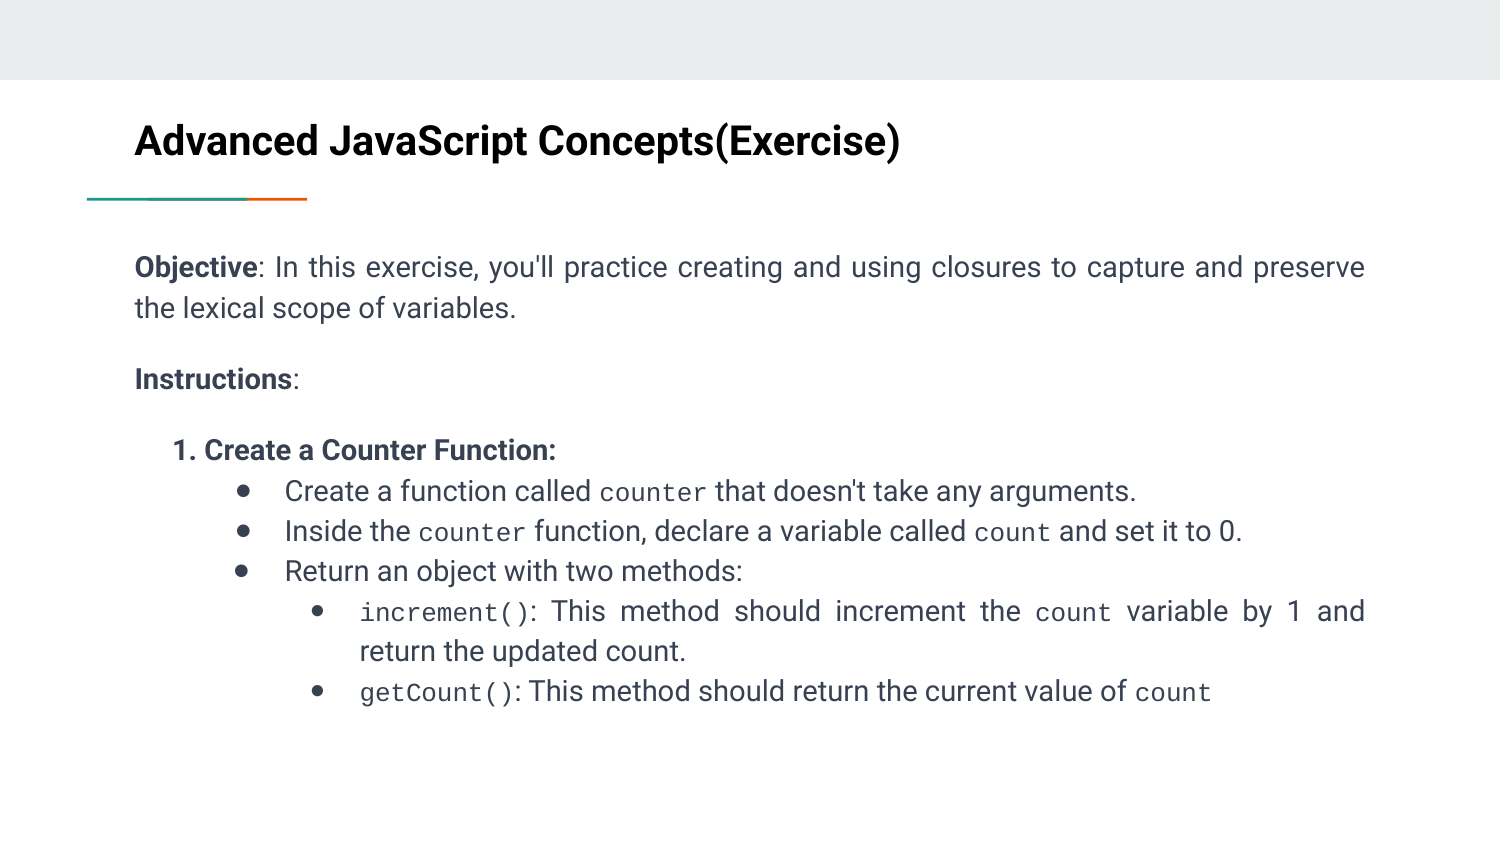

# Advanced JavaScript Concepts(Exercise)

Objective: In this exercise, you'll practice creating and using closures to capture and preserve the lexical scope of variables.
Instructions:
1. Create a Counter Function:
Create a function called counter that doesn't take any arguments.
Inside the counter function, declare a variable called count and set it to 0.
Return an object with two methods:
increment(): This method should increment the count variable by 1 and return the updated count.
getCount(): This method should return the current value of count